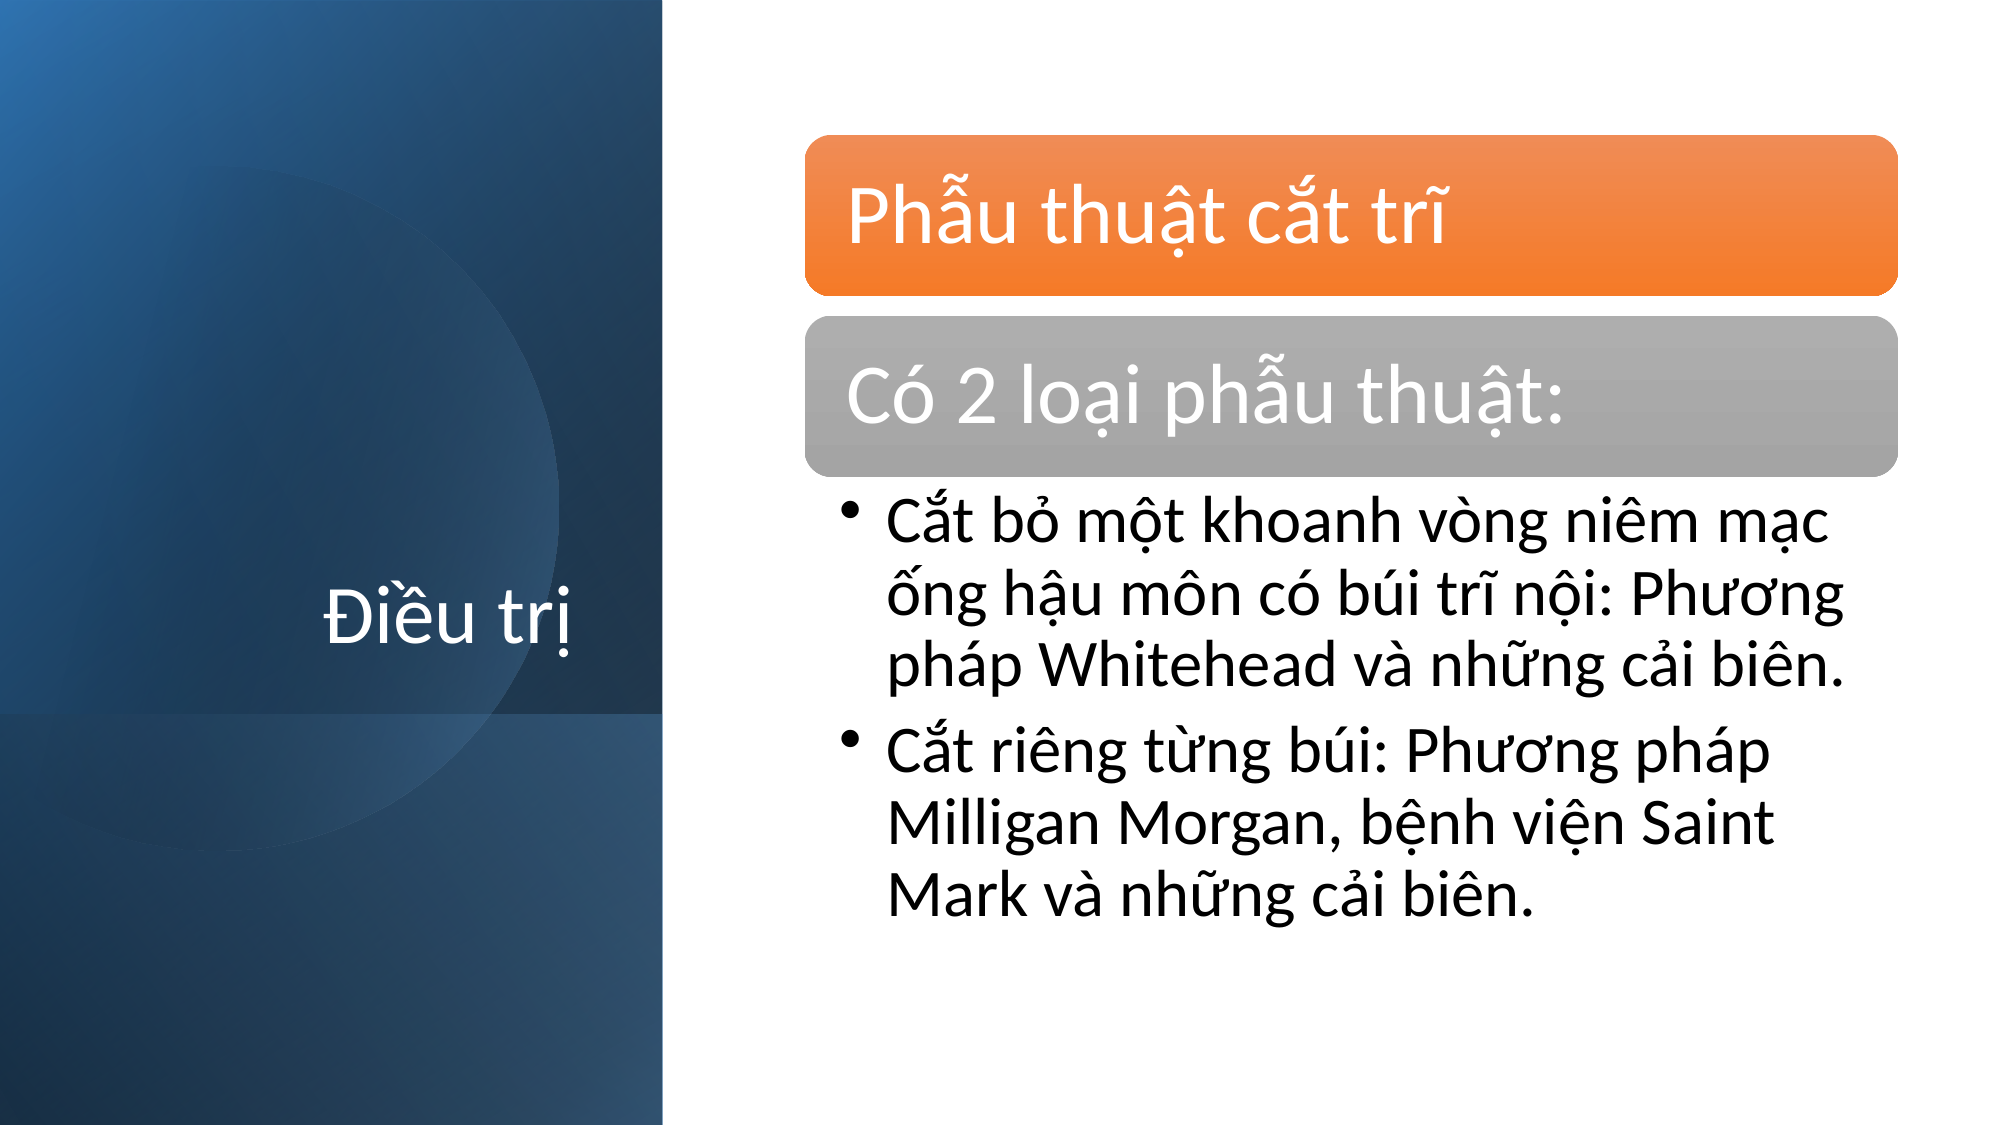

Phẫu thuật cắt trĩ
Có 2 loại phẫu thuật:
Cắt bỏ một khoanh vòng niêm mạc ống hậu môn có búi trĩ nội: Phương pháp Whitehead và những cải biên.
Cắt riêng từng búi: Phương pháp Milligan Morgan, bệnh viện Saint Mark và những cải biên.

# Điều trị